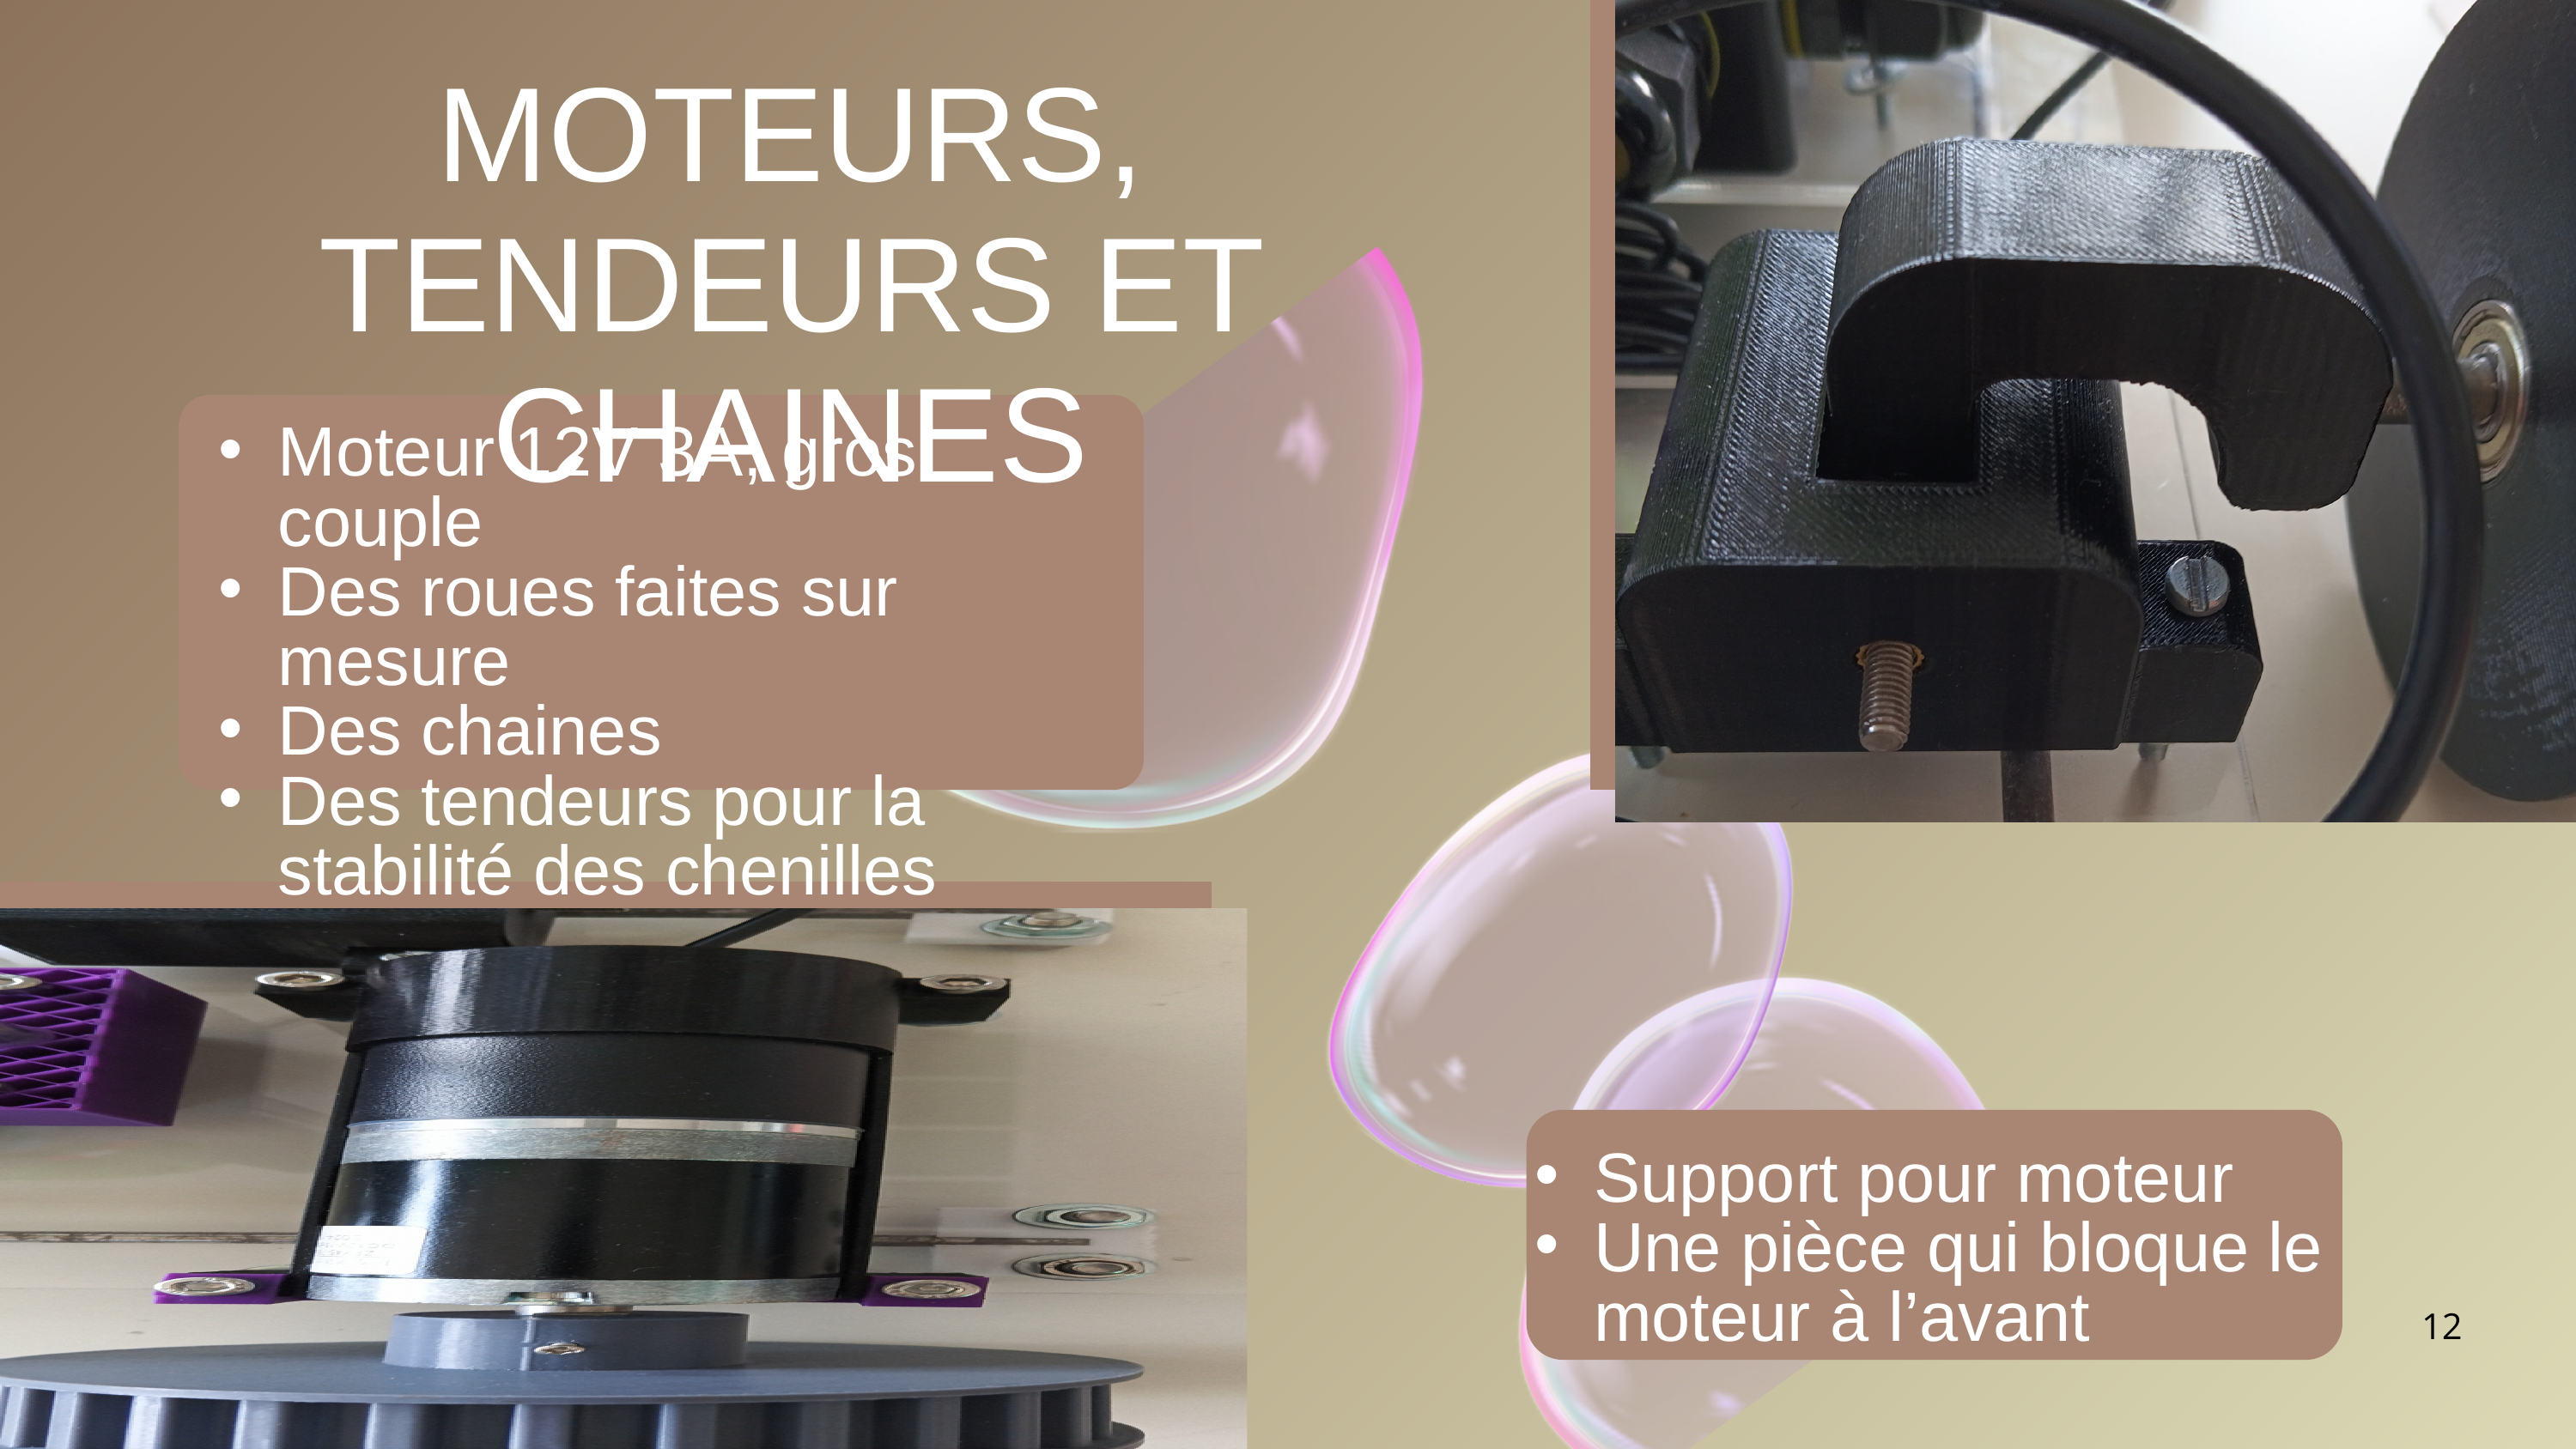

MOTEURS, TENDEURS ET CHAINES

Moteur 12V 3A, gros couple
Des roues faites sur mesure
Des chaines
Des tendeurs pour la stabilité des chenilles

Support pour moteur
Une pièce qui bloque le moteur à l’avant
12